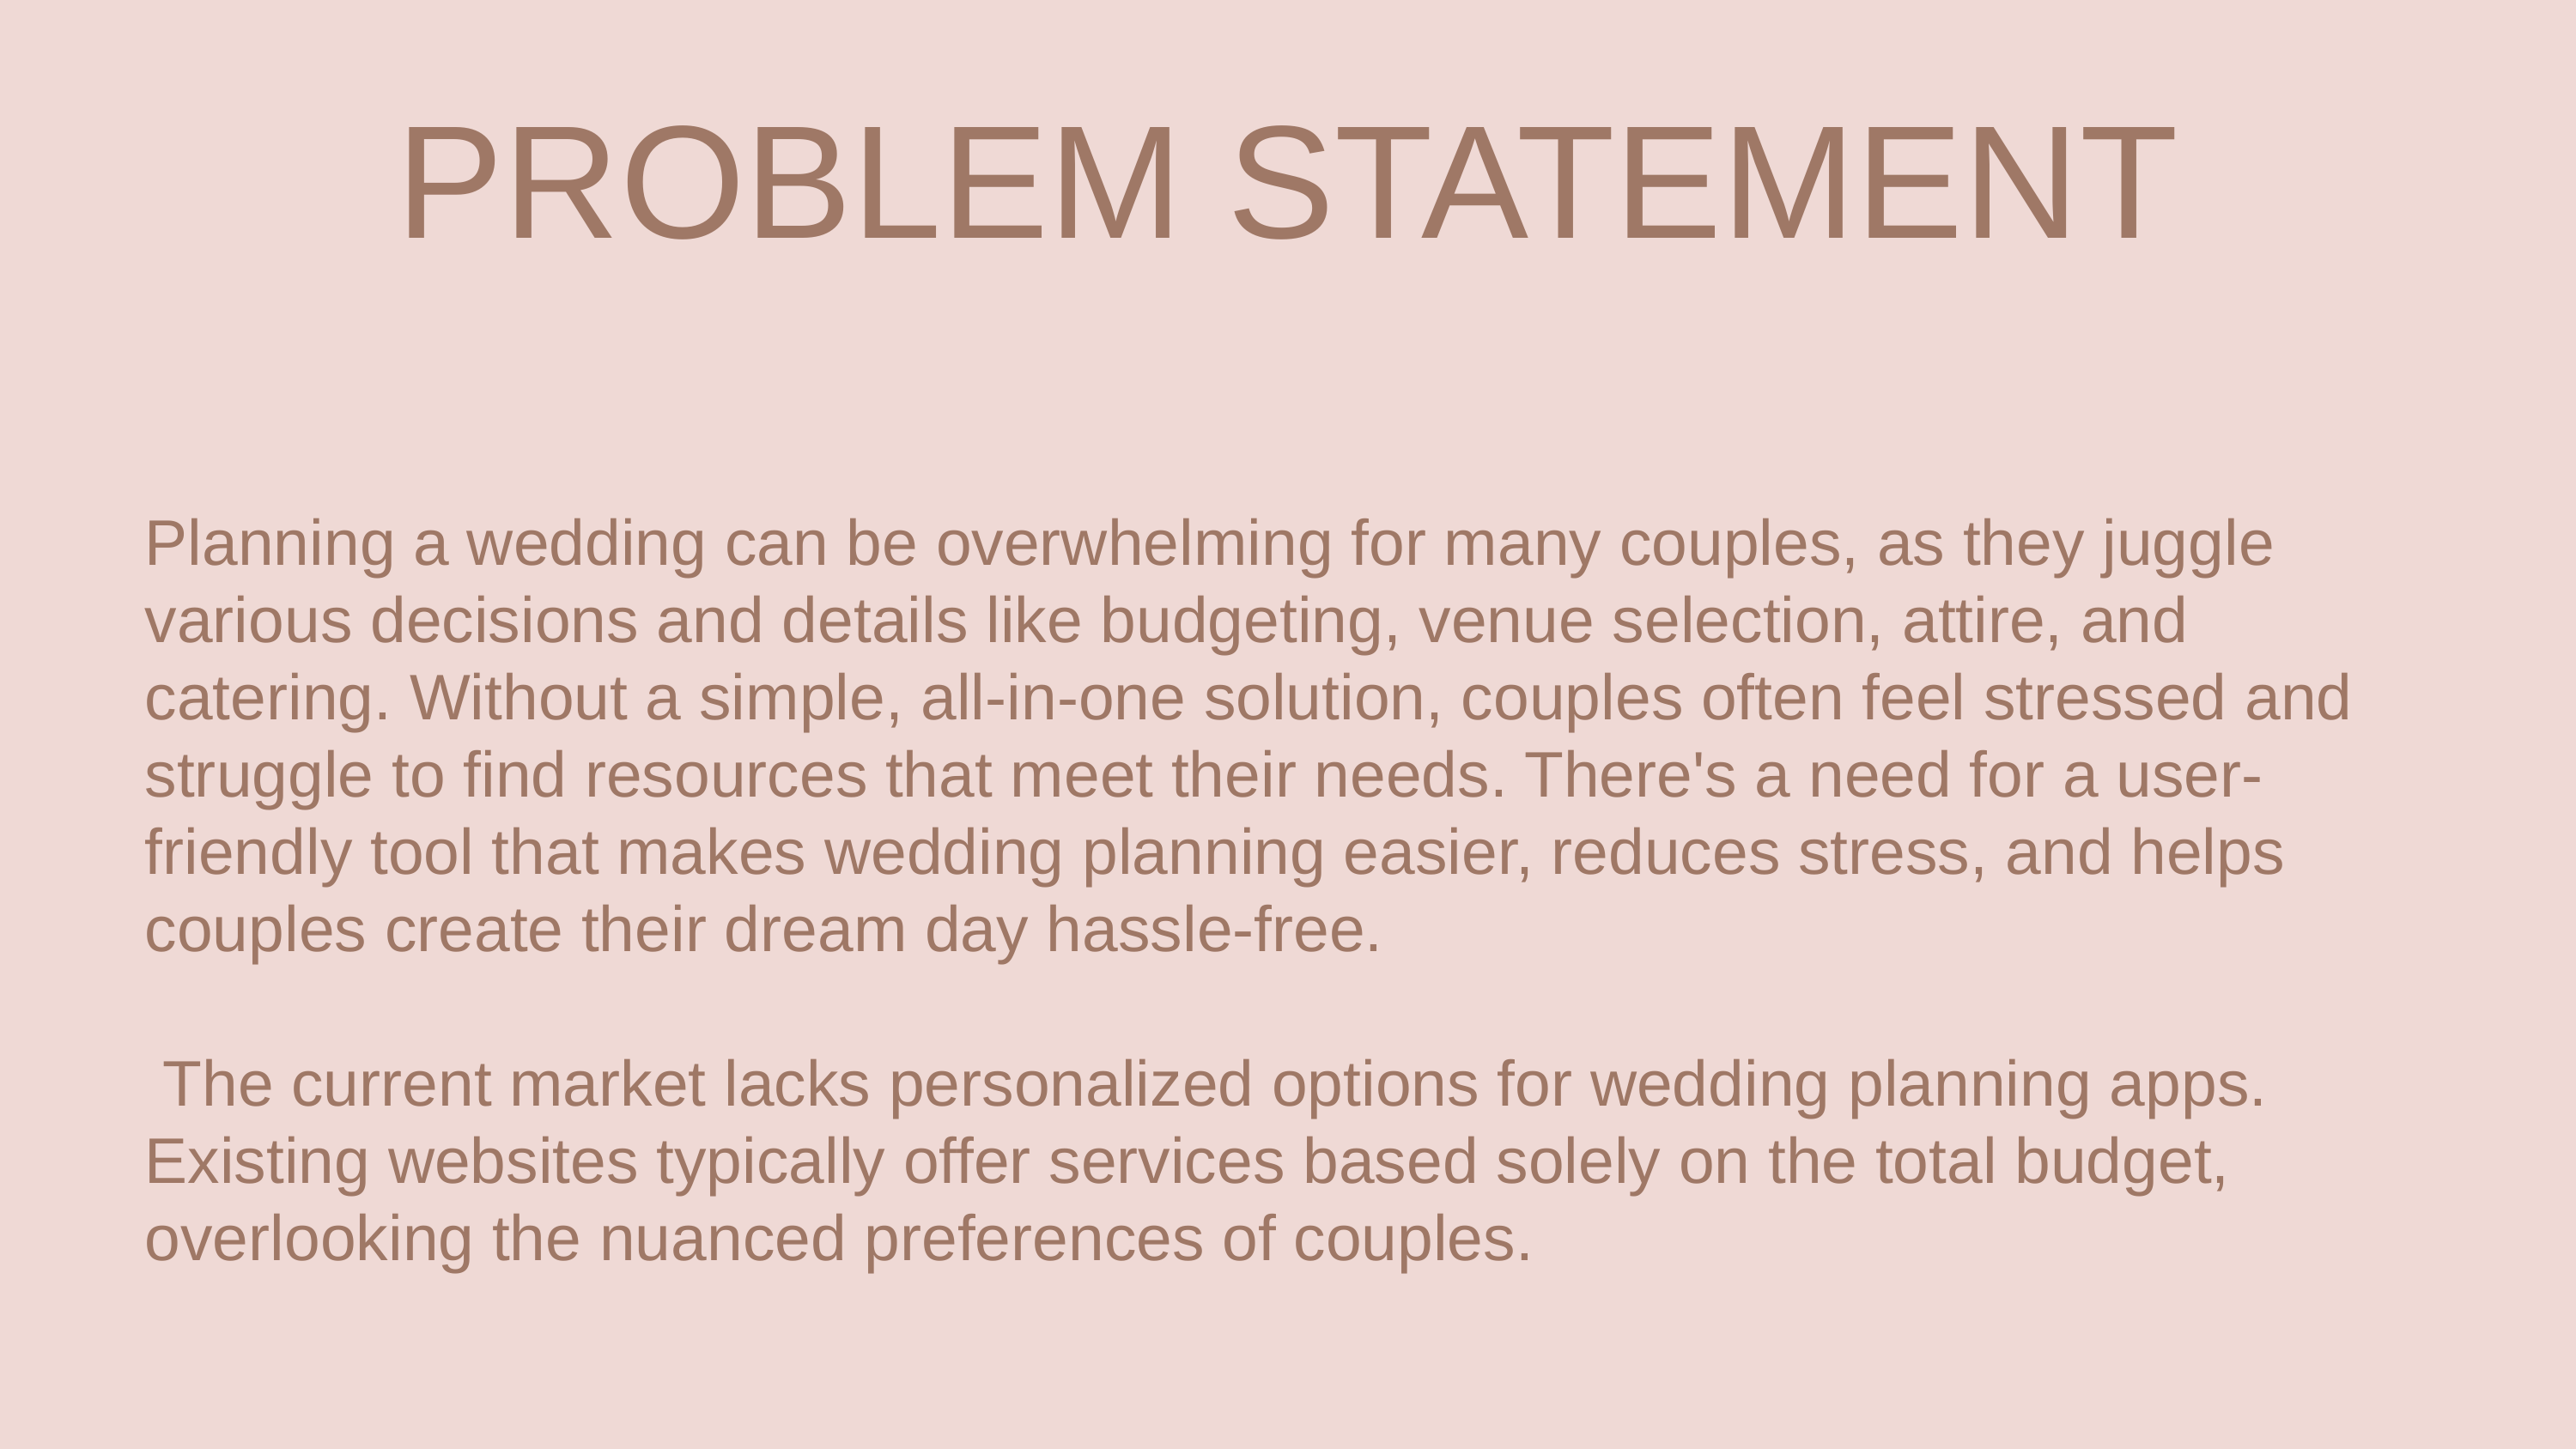

PROBLEM STATEMENT
Planning a wedding can be overwhelming for many couples, as they juggle various decisions and details like budgeting, venue selection, attire, and catering. Without a simple, all-in-one solution, couples often feel stressed and struggle to find resources that meet their needs. There's a need for a user-friendly tool that makes wedding planning easier, reduces stress, and helps couples create their dream day hassle-free.

 The current market lacks personalized options for wedding planning apps. Existing websites typically offer services based solely on the total budget, overlooking the nuanced preferences of couples.